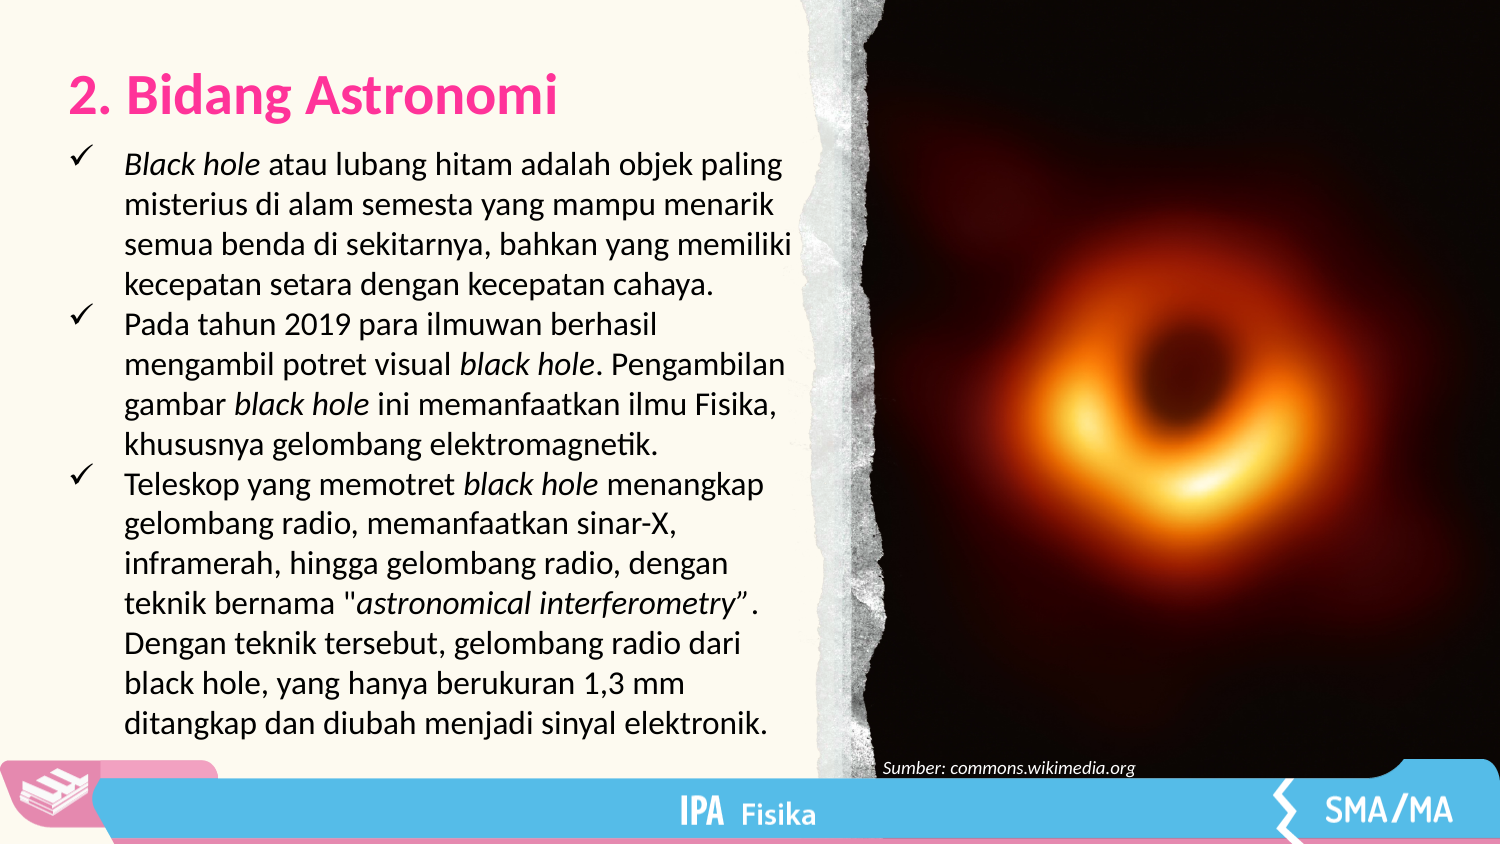

2. Bidang Astronomi
Black hole atau lubang hitam adalah objek paling misterius di alam semesta yang mampu menarik semua benda di sekitarnya, bahkan yang memiliki kecepatan setara dengan kecepatan cahaya.
Pada tahun 2019 para ilmuwan berhasil mengambil potret visual black hole. Pengambilan gambar black hole ini memanfaatkan ilmu Fisika, khususnya gelombang elektromagnetik.
Teleskop yang memotret black hole menangkap gelombang radio, memanfaatkan sinar-X, inframerah, hingga gelombang radio, dengan teknik bernama "astronomical interferometry”. Dengan teknik tersebut, gelombang radio dari black hole, yang hanya berukuran 1,3 mm ditangkap dan diubah menjadi sinyal elektronik.
Sumber: commons.wikimedia.org